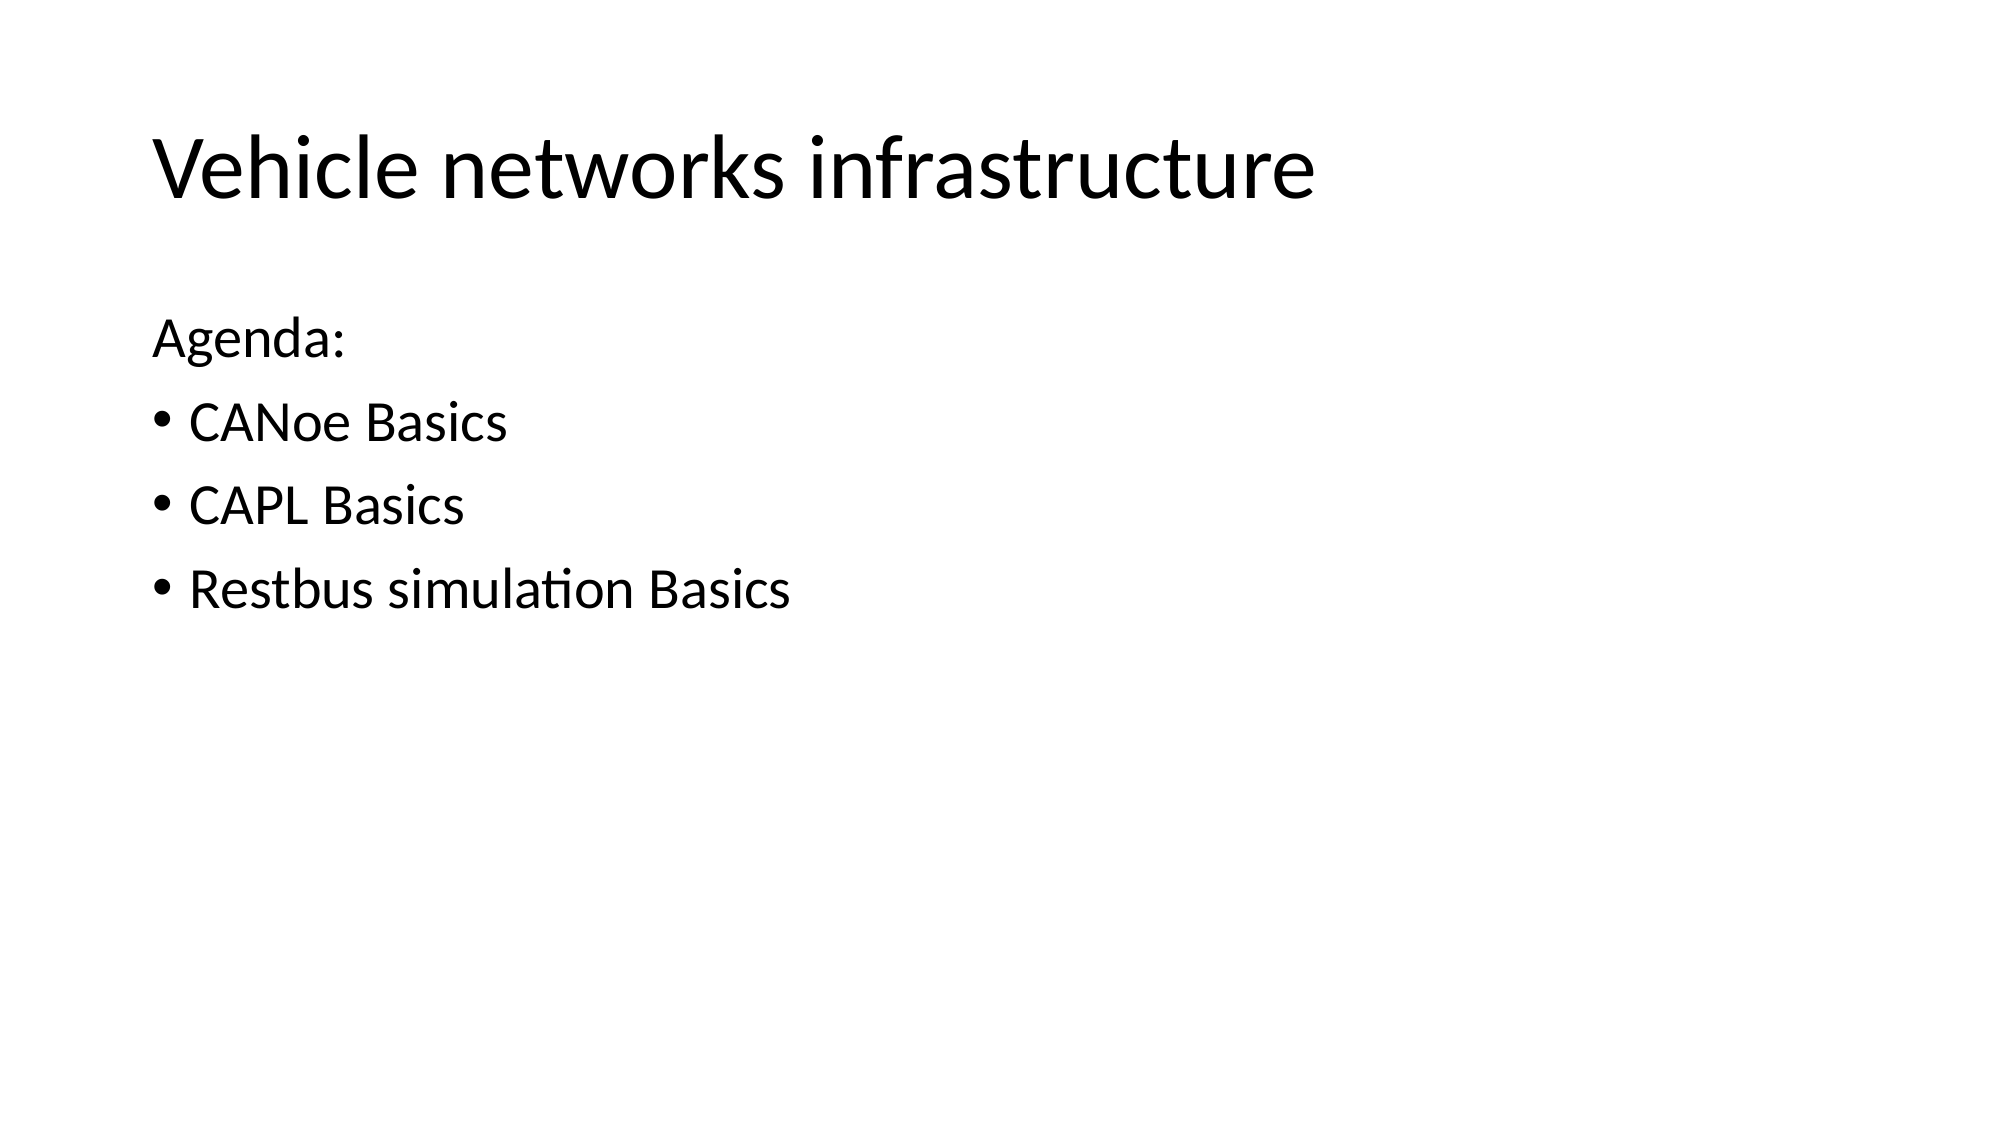

# Vehicle networks infrastructure
Agenda:
CANoe Basics
CAPL Basics
Restbus simulation Basics